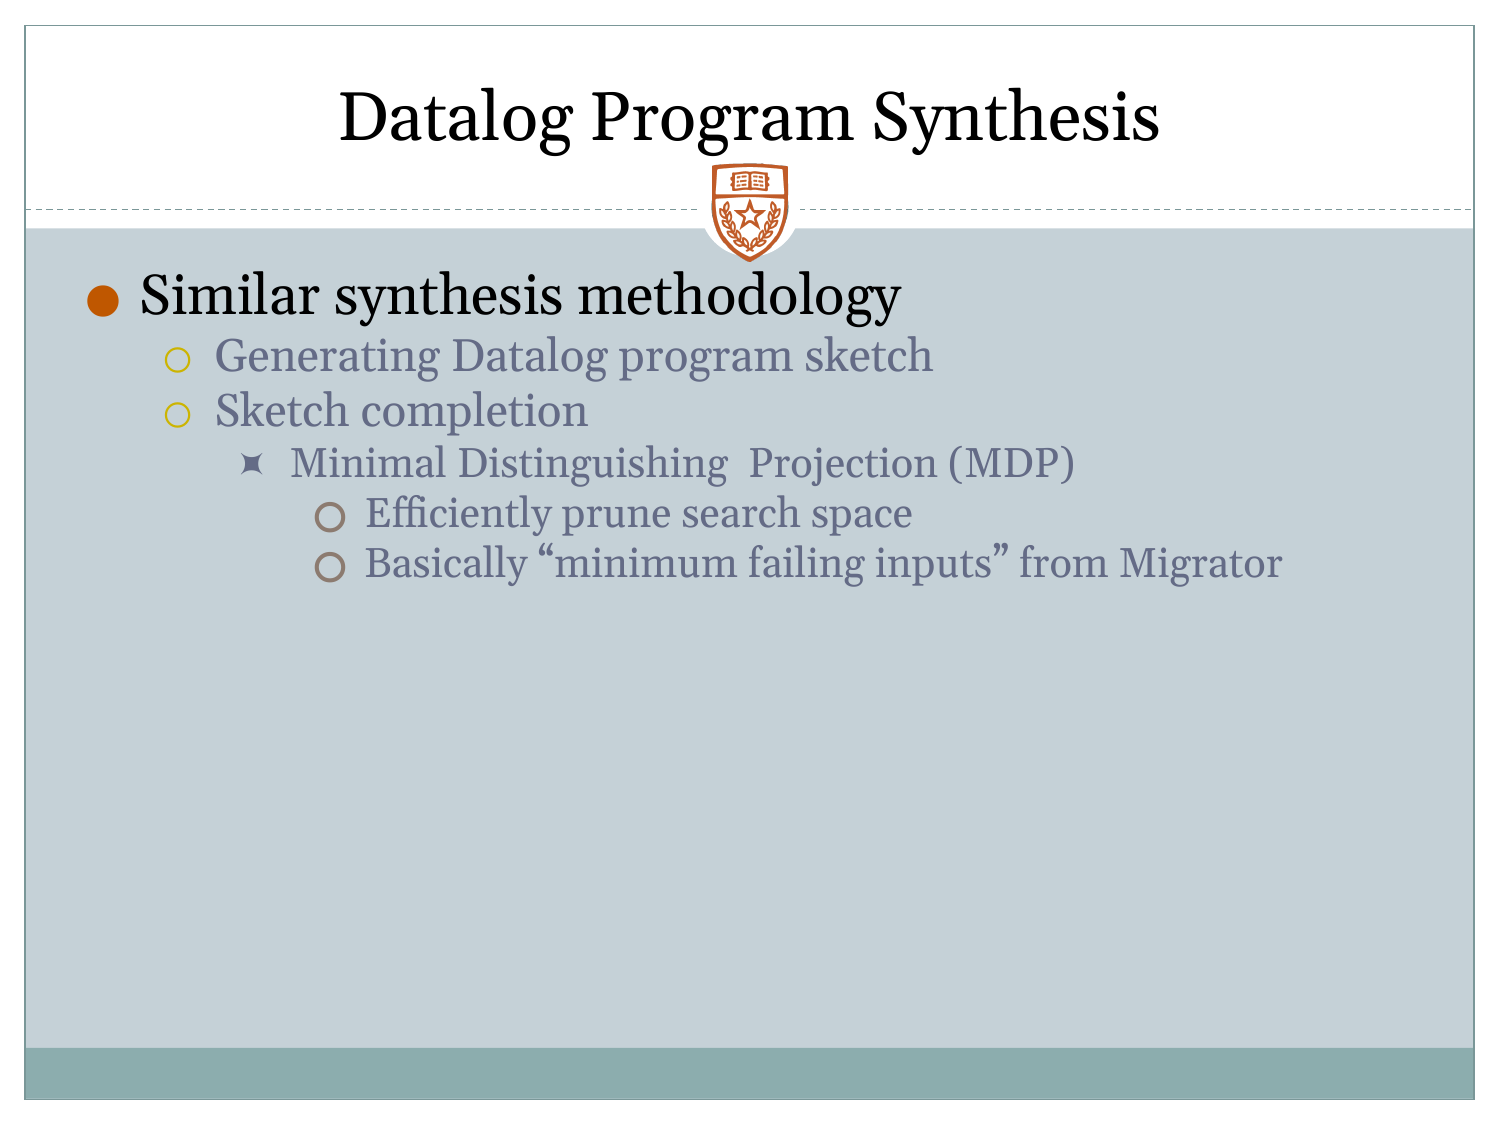

# Datalog Program Synthesis
Similar synthesis methodology
Generating Datalog program sketch
Sketch completion
Minimal Distinguishing  Projection (MDP)
Efficiently prune search space
Basically “minimum failing inputs” from Migrator